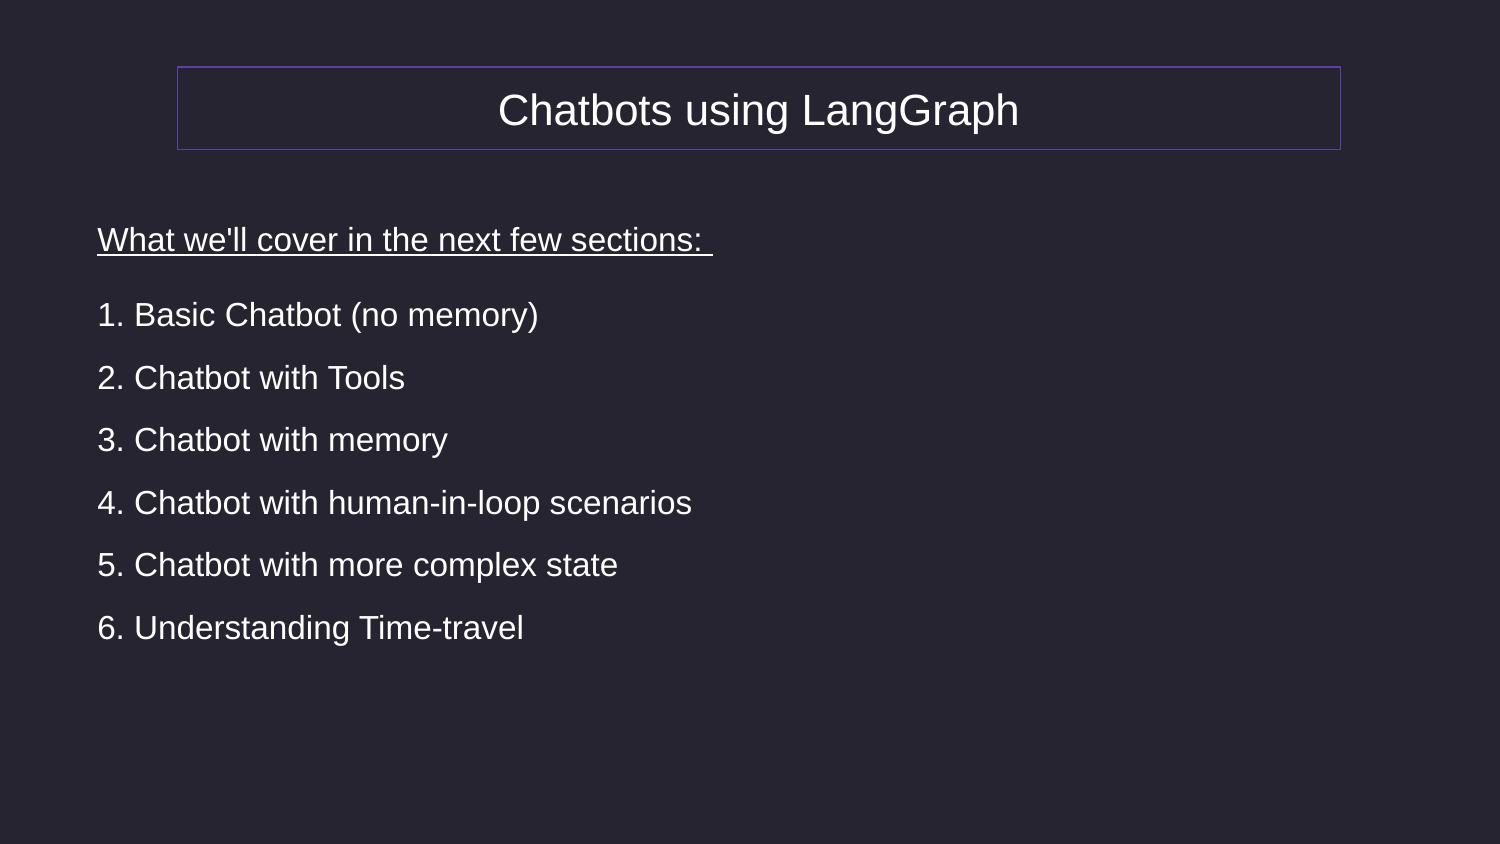

Chatbots using LangGraph
What we'll cover in the next few sections:
1. Basic Chatbot (no memory)
2. Chatbot with Tools
3. Chatbot with memory
4. Chatbot with human-in-loop scenarios
5. Chatbot with more complex state
6. Understanding Time-travel